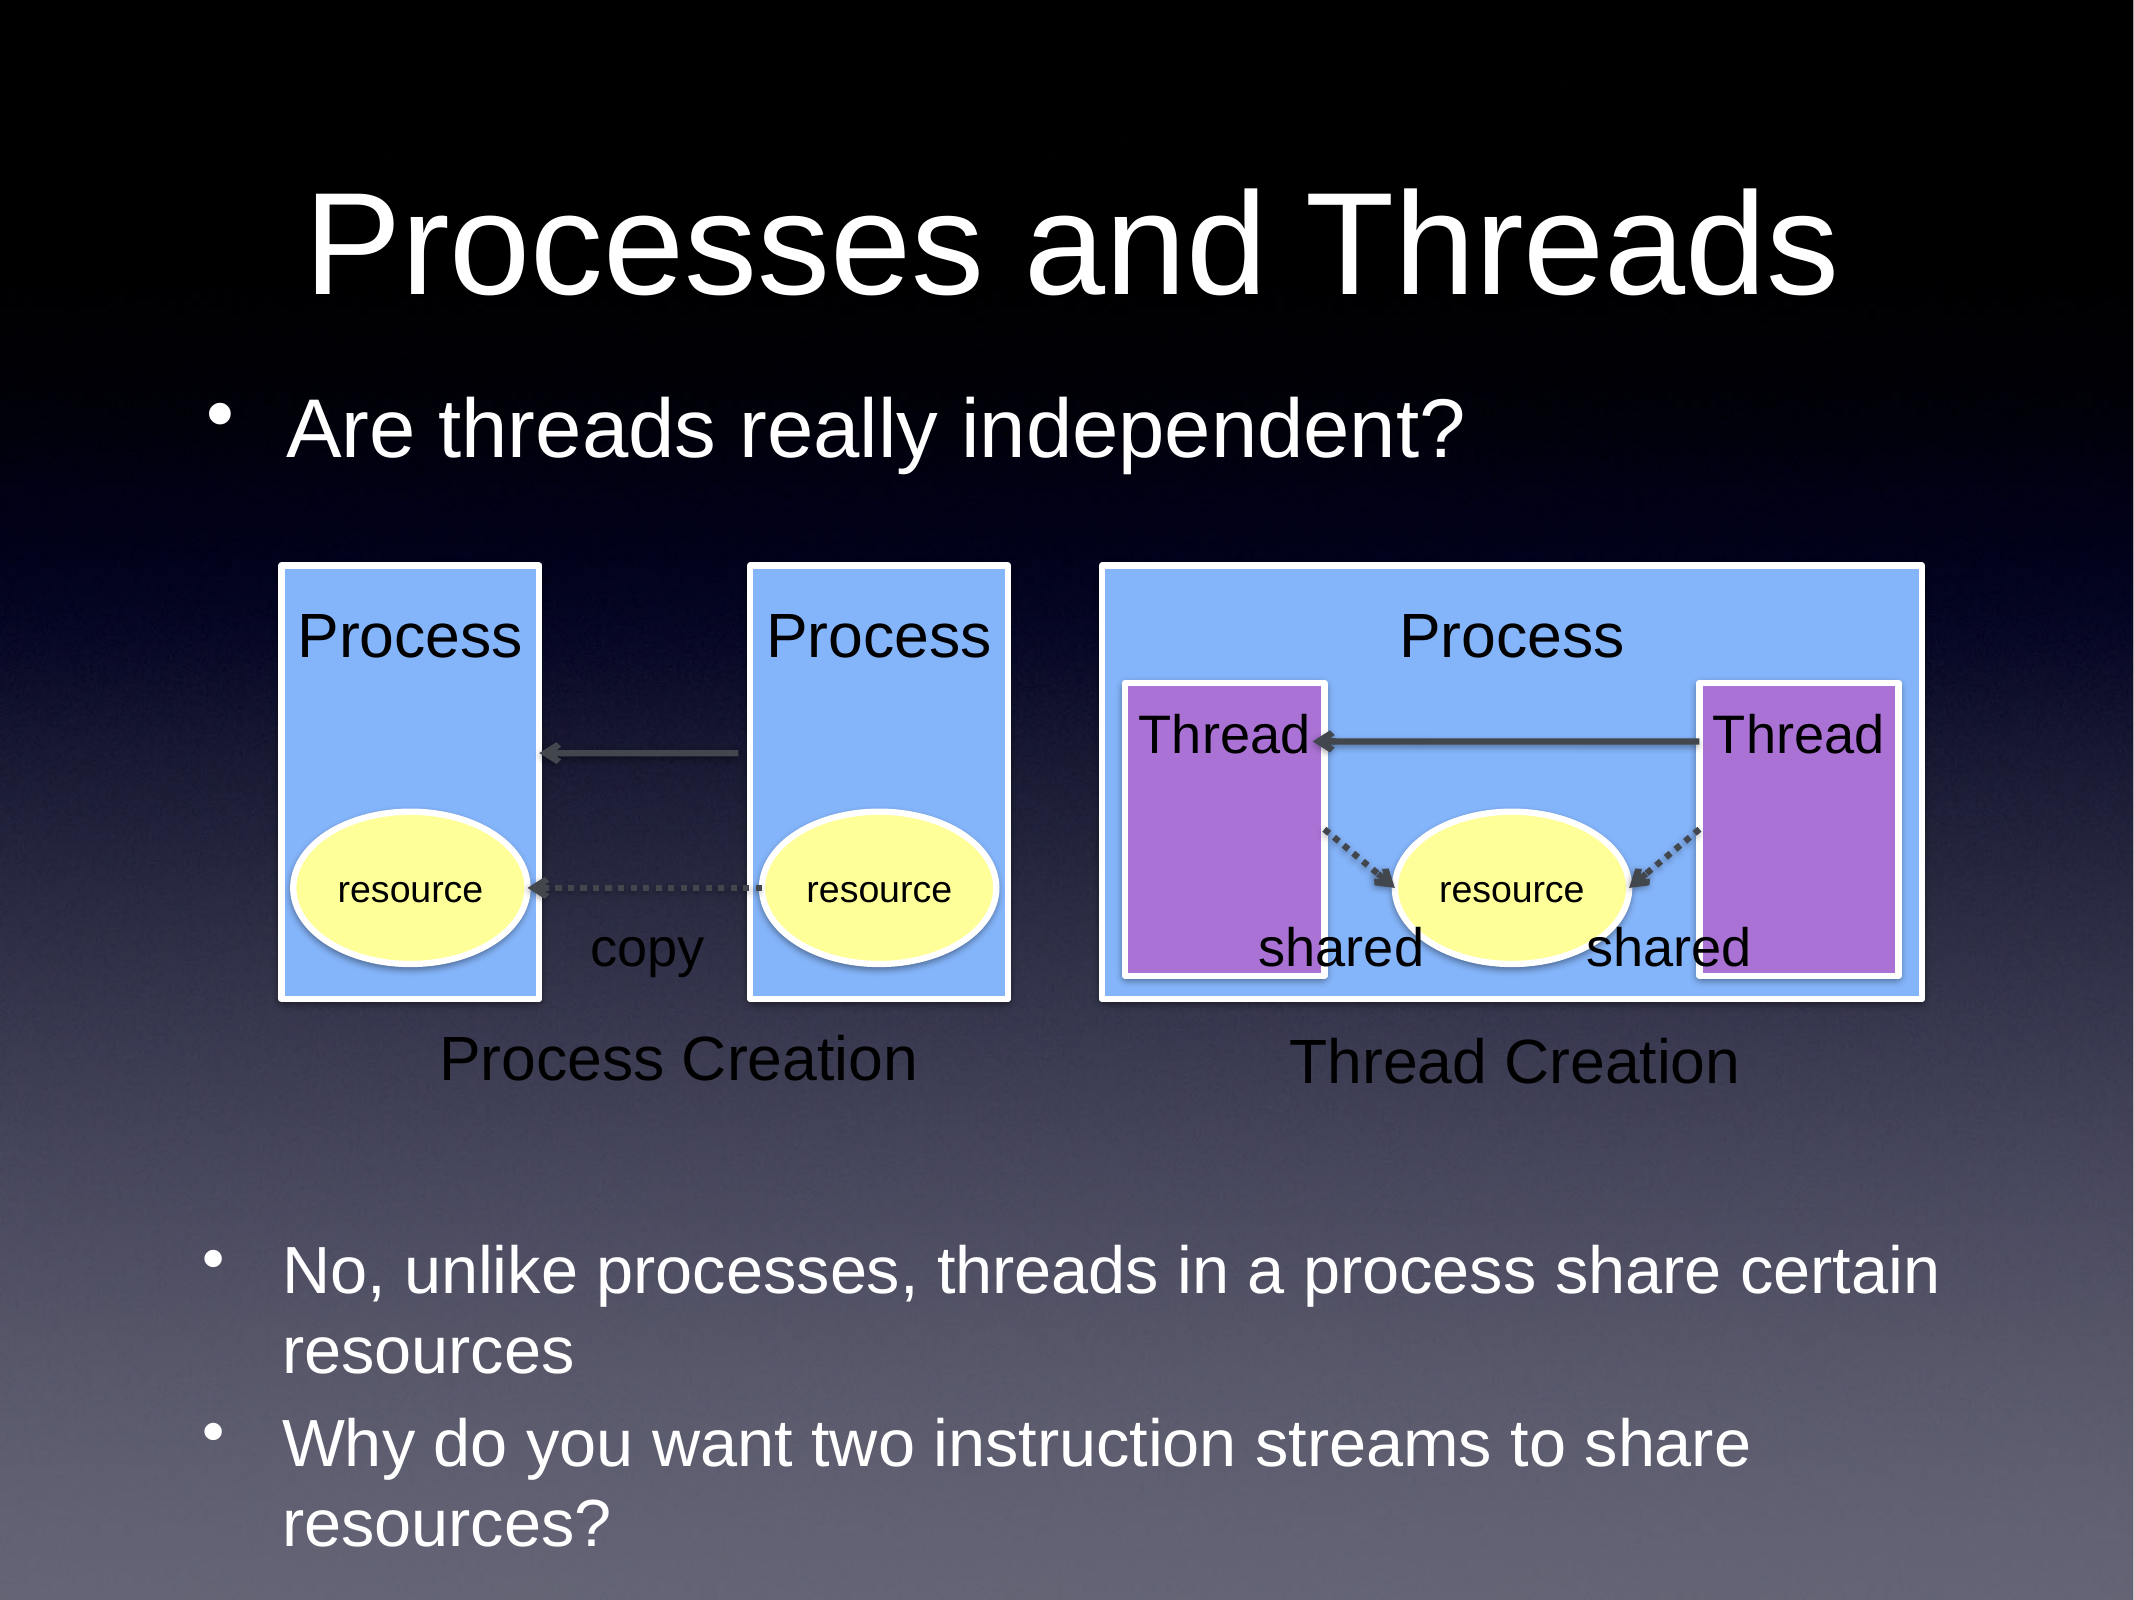

# Processes and Threads
Are threads really independent?
Process

Process

resource
resource
copy
Process Creation
Process

Thread

Thread

resource
shared
shared
Thread Creation
No, unlike processes, threads in a process share certain resources
Why do you want two instruction streams to share resources?